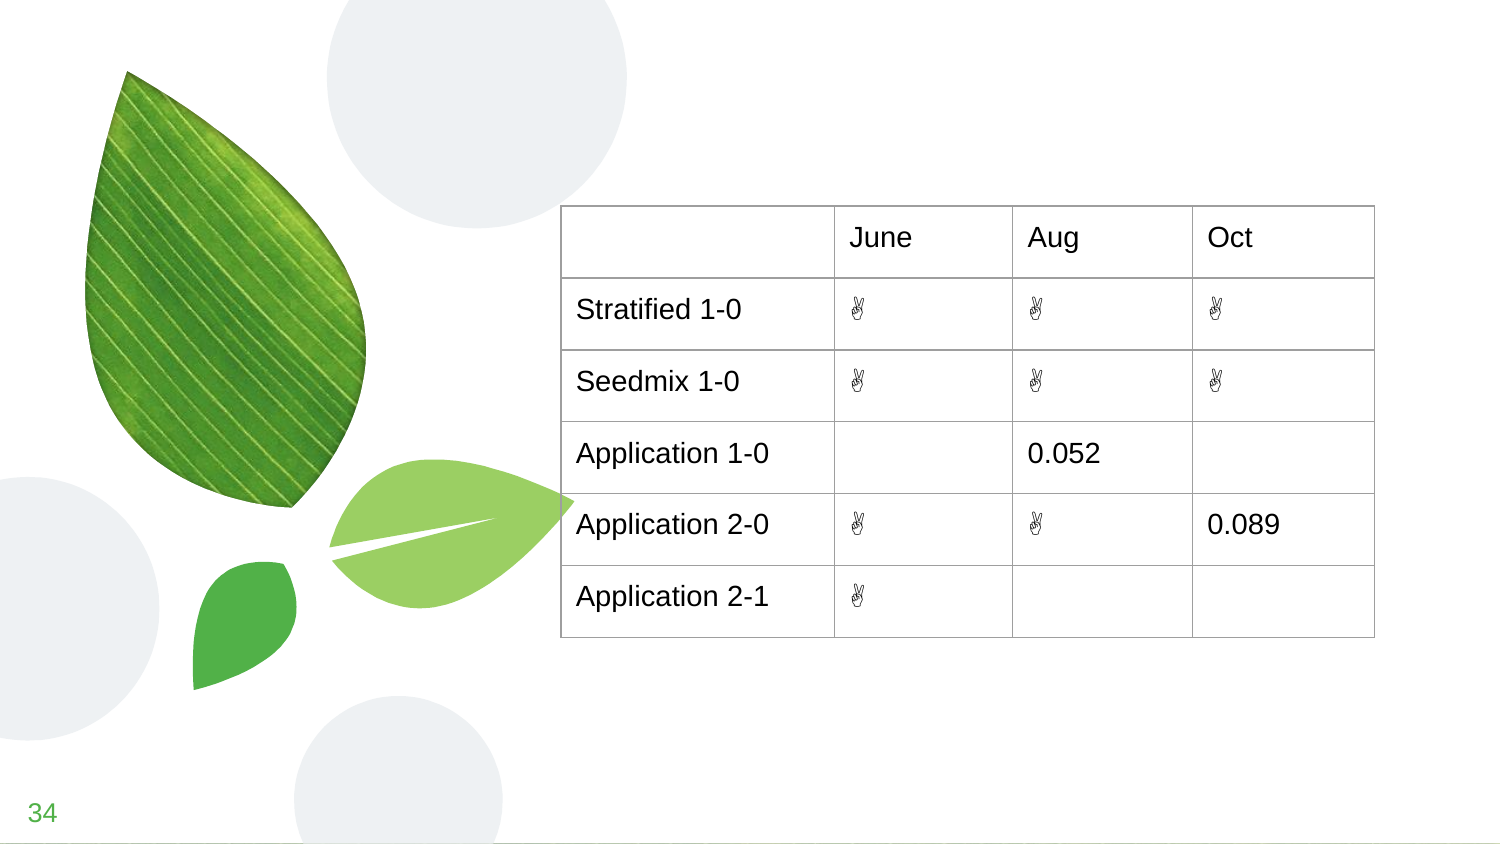

|  | June | Aug | Oct |
| --- | --- | --- | --- |
| Stratified 1-0 | ✌ | ✌ | ✌ |
| Seedmix 1-0 | ✌ | ✌ | ✌ |
| Application 1-0 |  | 0.052 |  |
| Application 2-0 | ✌ | ✌ | 0.089 |
| Application 2-1 | ✌ |  |  |
34